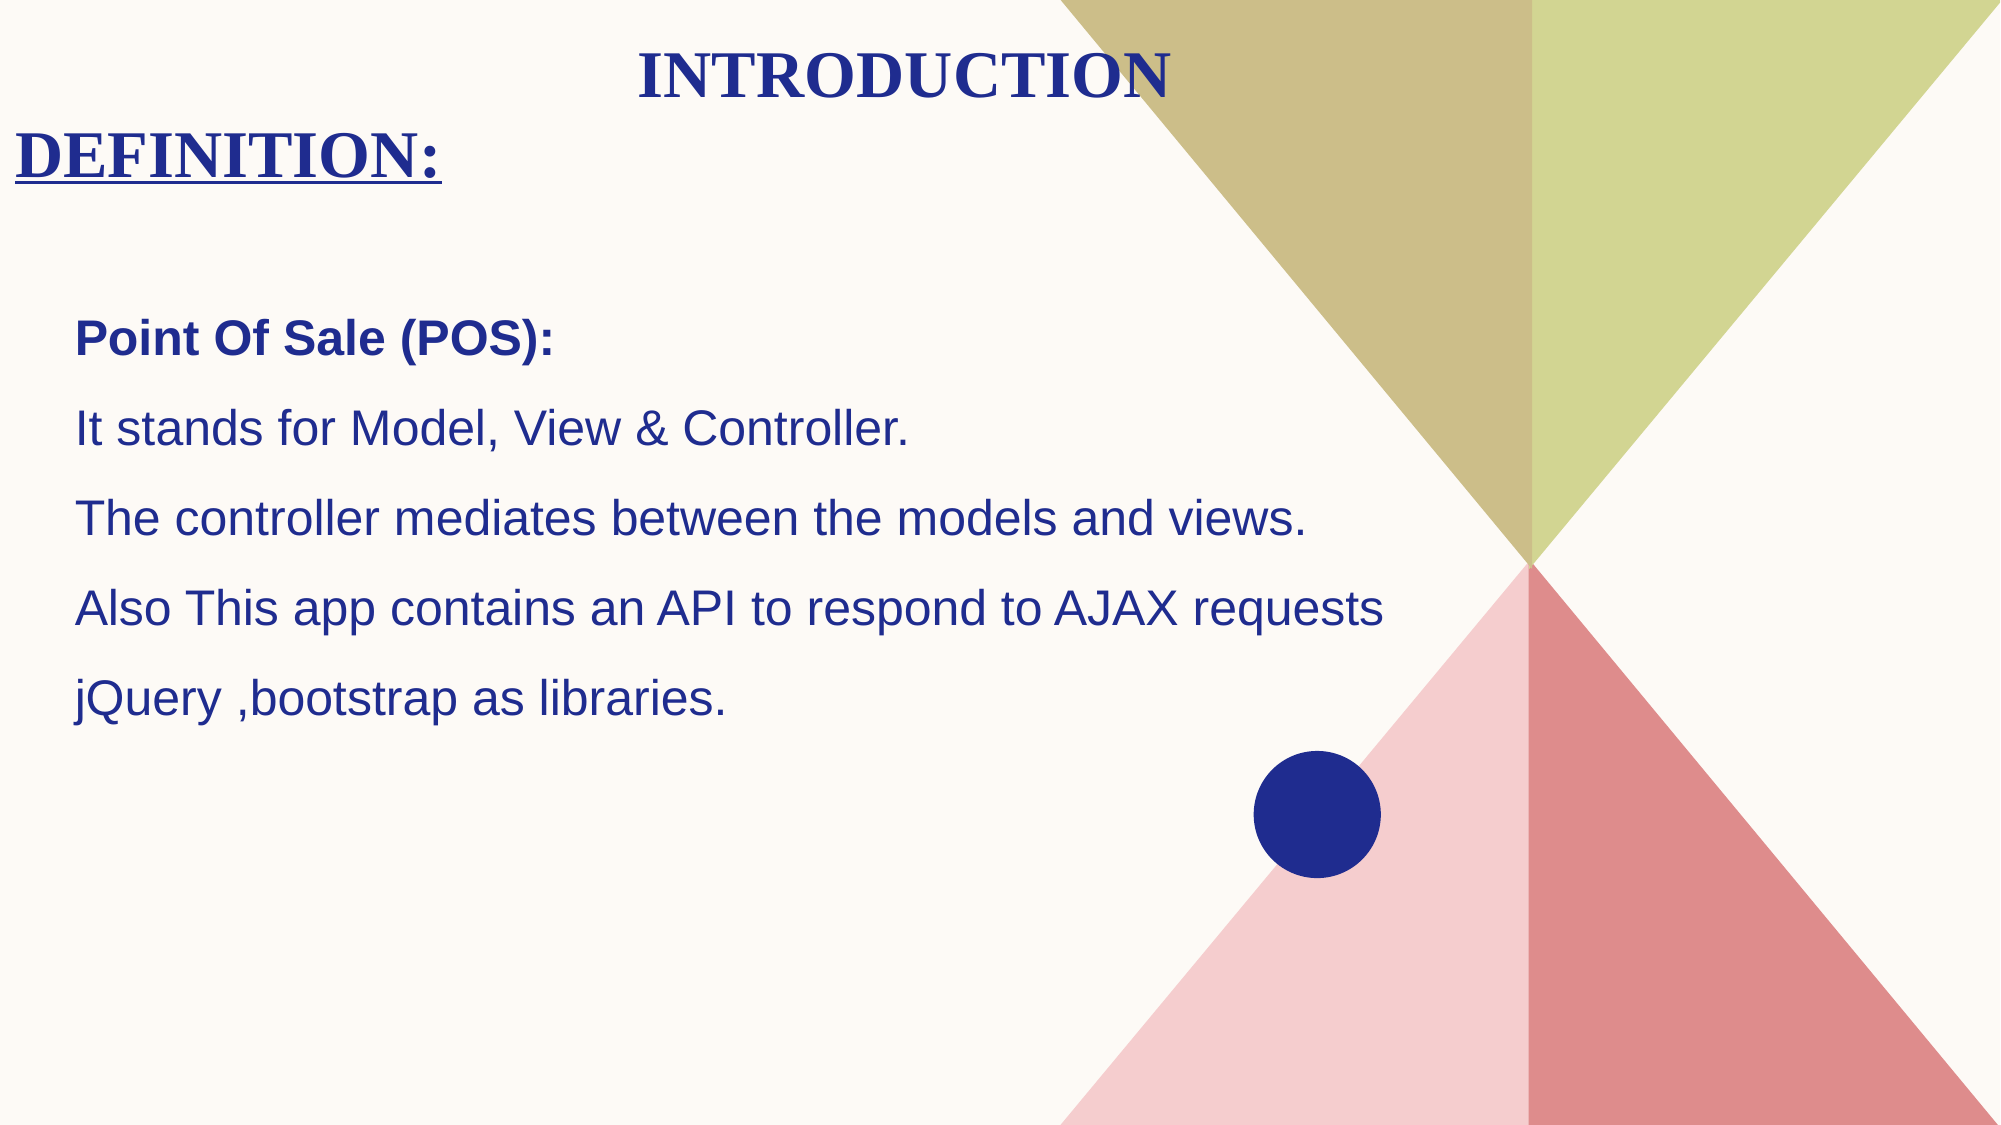

# Introduction Definition:
Point Of Sale (POS):
It stands for Model, View & Controller.
The controller mediates between the models and views.
Also This app contains an API to respond to AJAX requests
jQuery ,bootstrap as libraries.